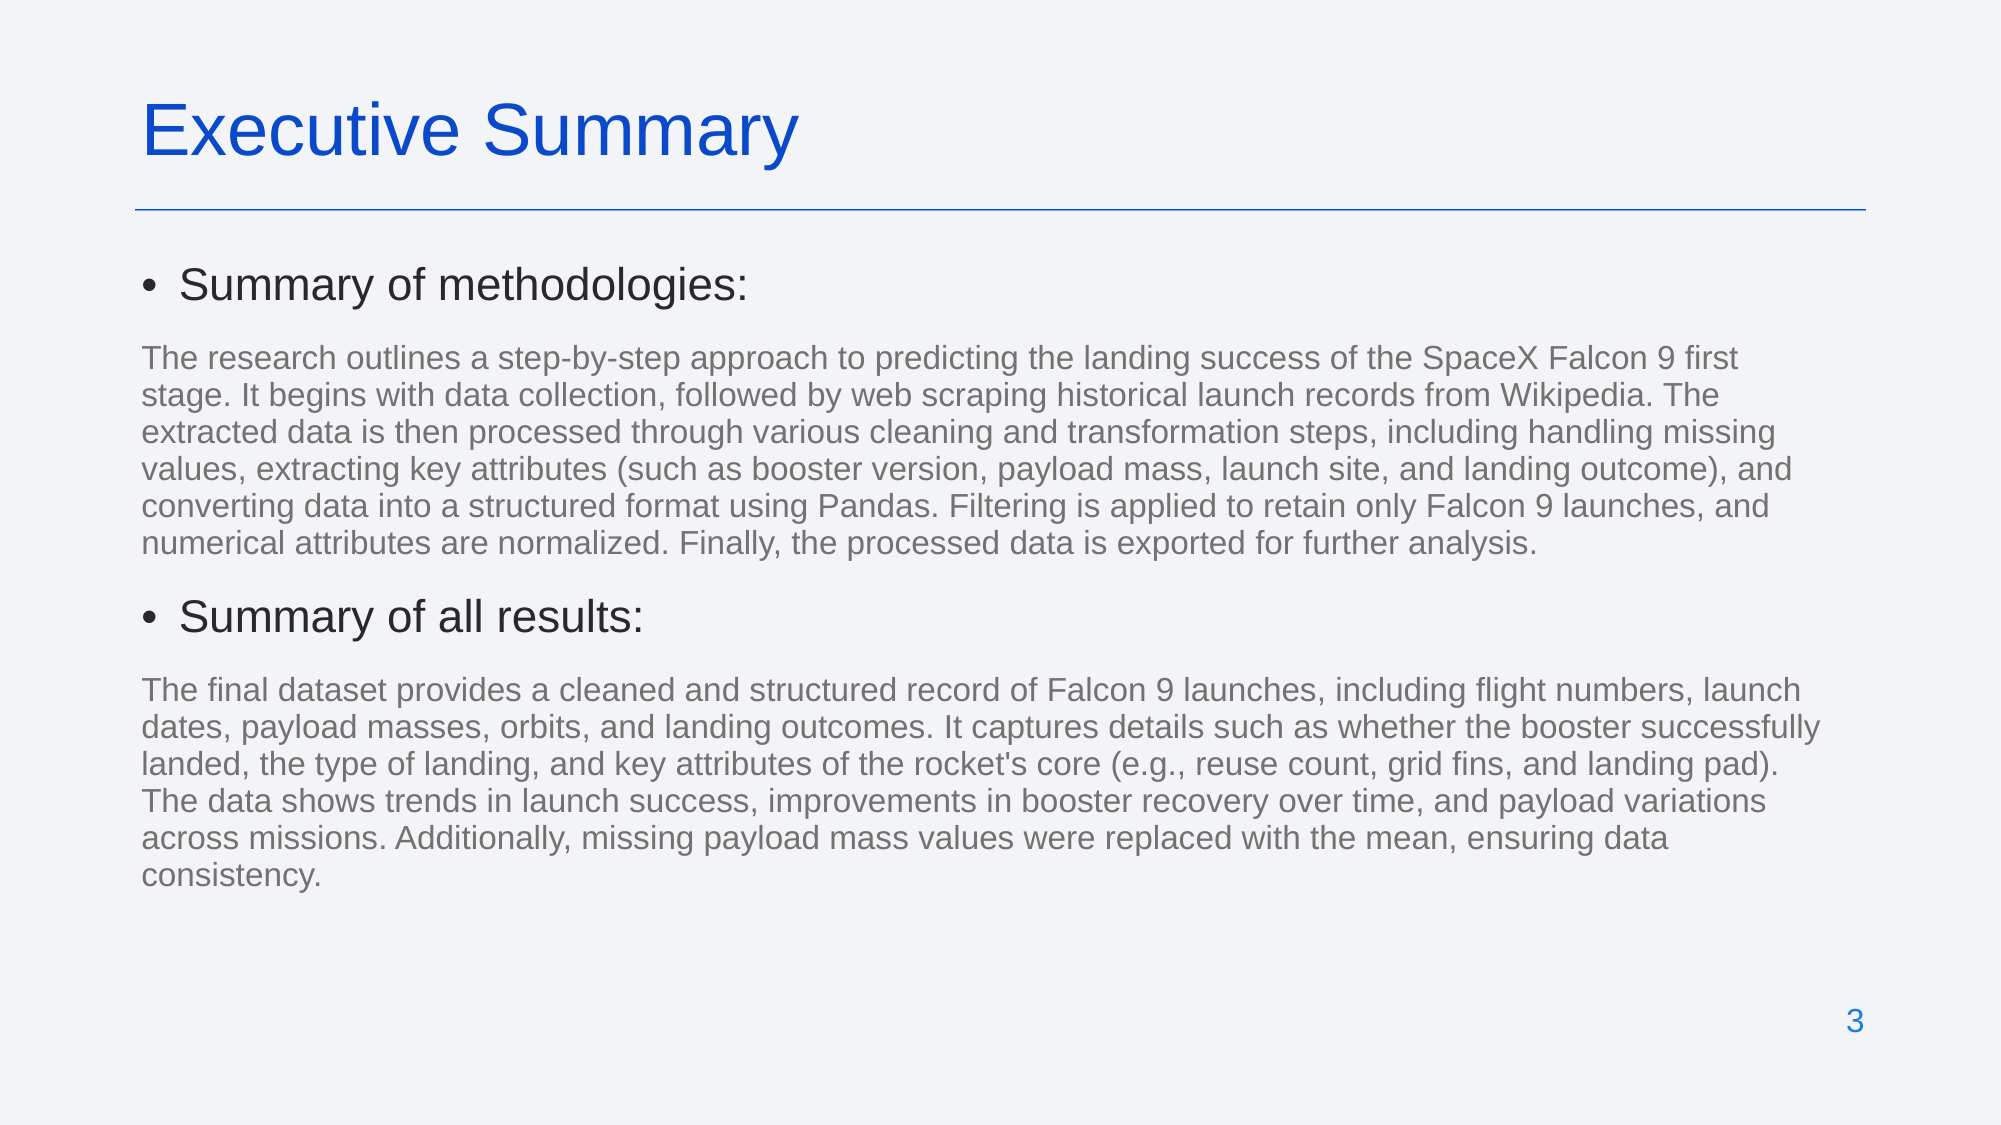

Executive Summary
Summary of methodologies:
The research outlines a step-by-step approach to predicting the landing success of the SpaceX Falcon 9 first stage. It begins with data collection, followed by web scraping historical launch records from Wikipedia. The extracted data is then processed through various cleaning and transformation steps, including handling missing values, extracting key attributes (such as booster version, payload mass, launch site, and landing outcome), and converting data into a structured format using Pandas. Filtering is applied to retain only Falcon 9 launches, and numerical attributes are normalized. Finally, the processed data is exported for further analysis.
Summary of all results:
The final dataset provides a cleaned and structured record of Falcon 9 launches, including flight numbers, launch dates, payload masses, orbits, and landing outcomes. It captures details such as whether the booster successfully landed, the type of landing, and key attributes of the rocket's core (e.g., reuse count, grid fins, and landing pad). The data shows trends in launch success, improvements in booster recovery over time, and payload variations across missions. Additionally, missing payload mass values were replaced with the mean, ensuring data consistency.
3